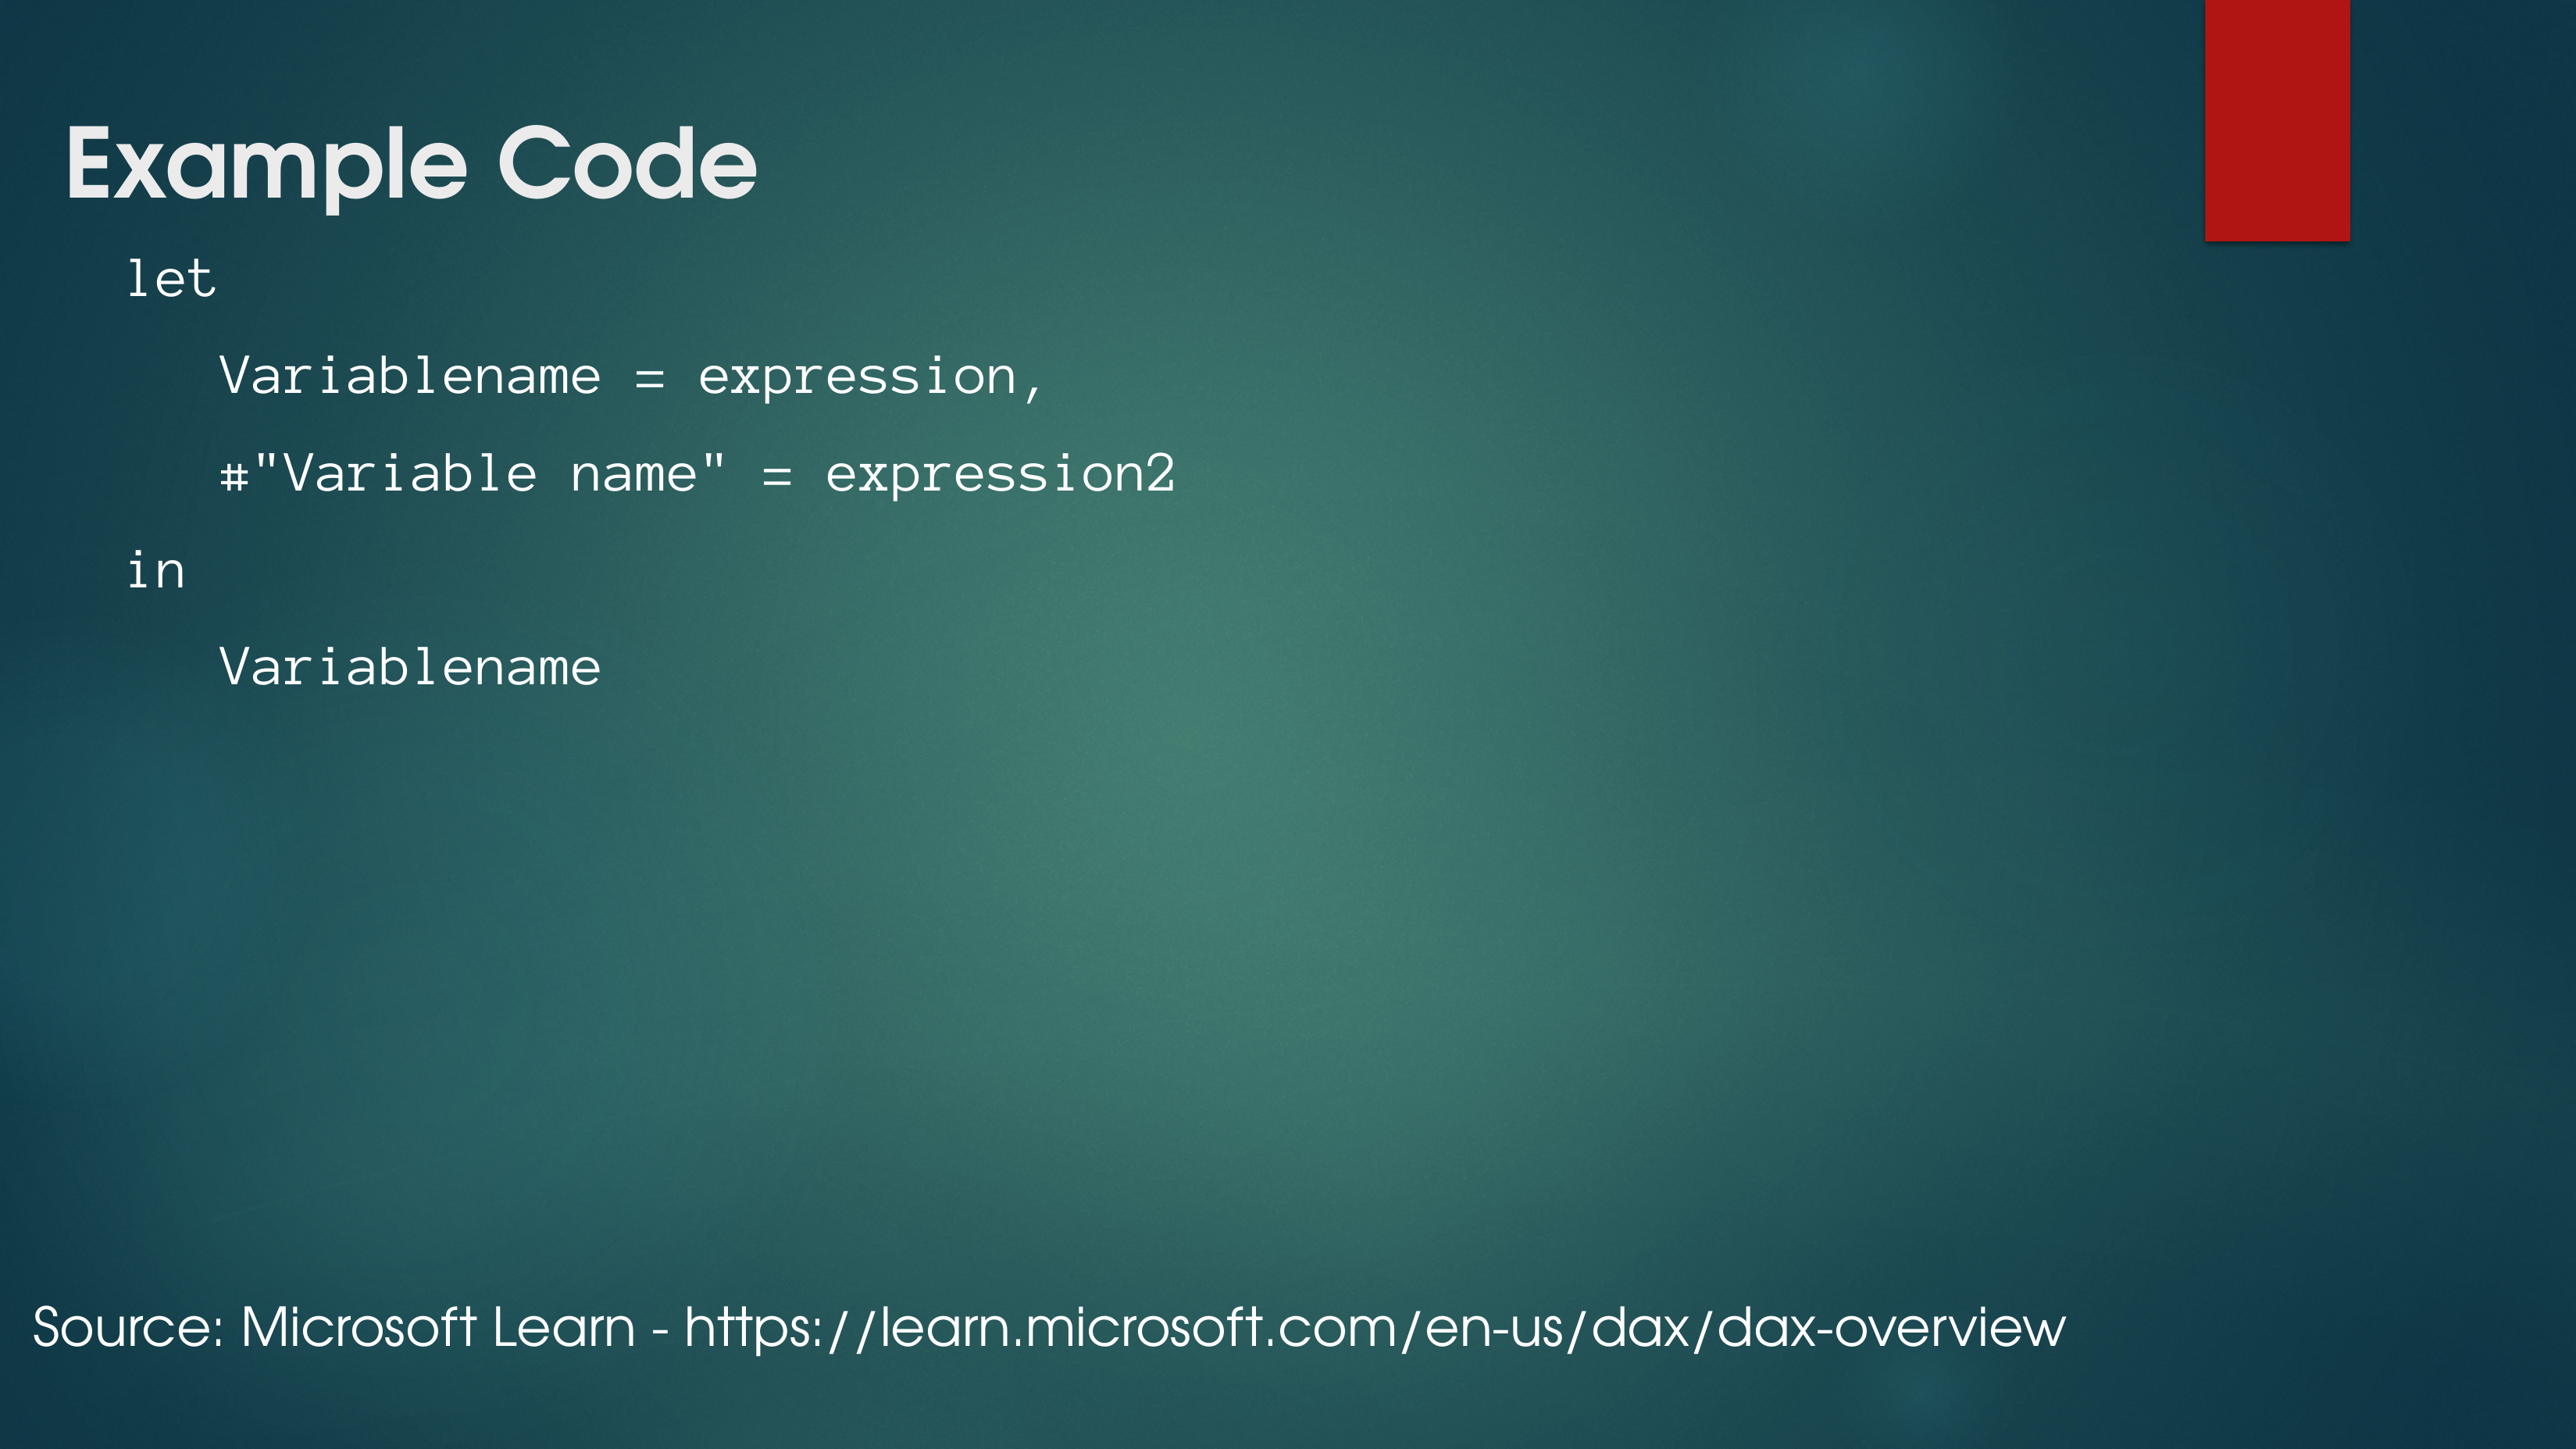

# Example Code
let
   Variablename = expression,
   #"Variable name" = expression2
in
   Variablename
Source: Microsoft Learn - https://learn.microsoft.com/en-us/dax/dax-overview